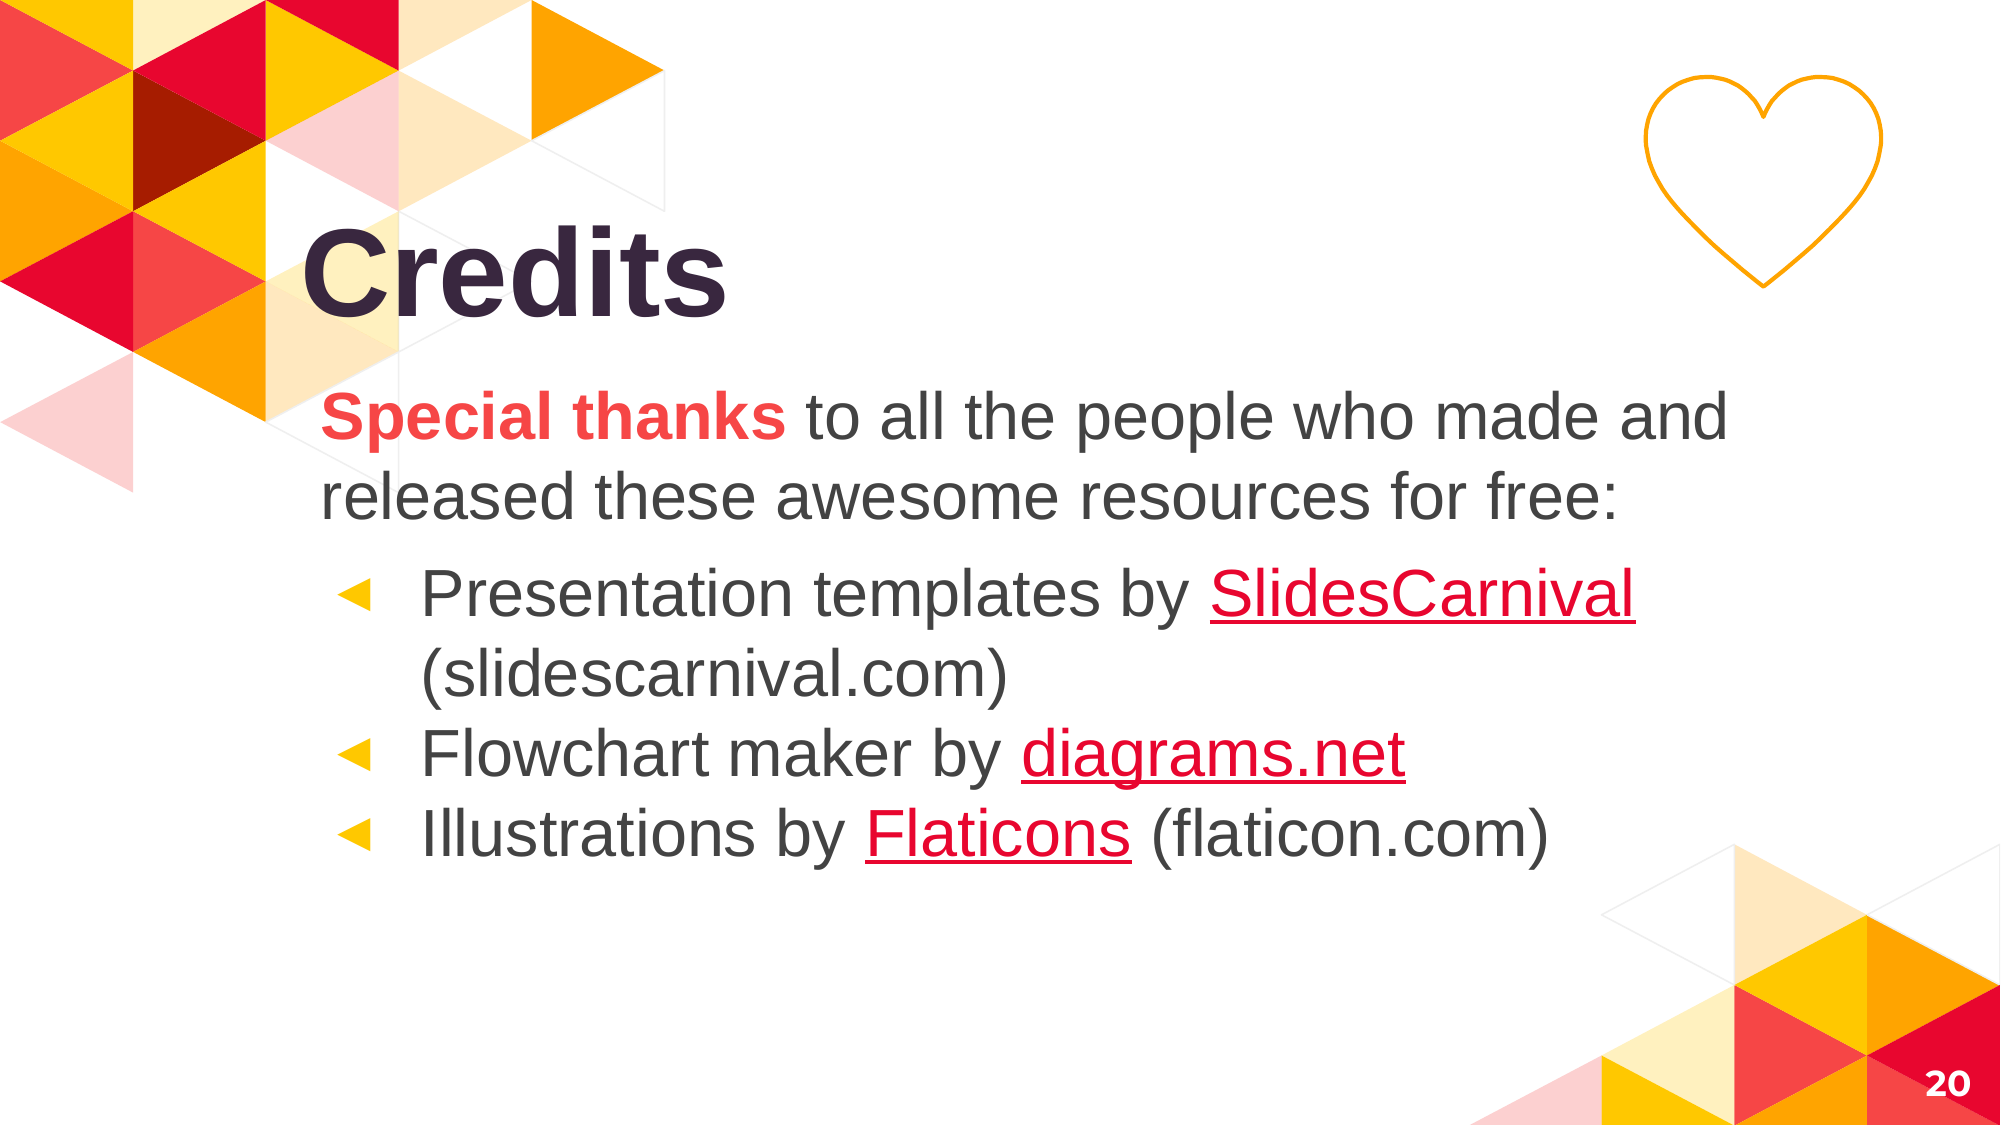

Credits
Special thanks to all the people who made and released these awesome resources for free:
Presentation templates by SlidesCarnival (slidescarnival.com)
Flowchart maker by diagrams.net
Illustrations by Flaticons (flaticon.com)

20